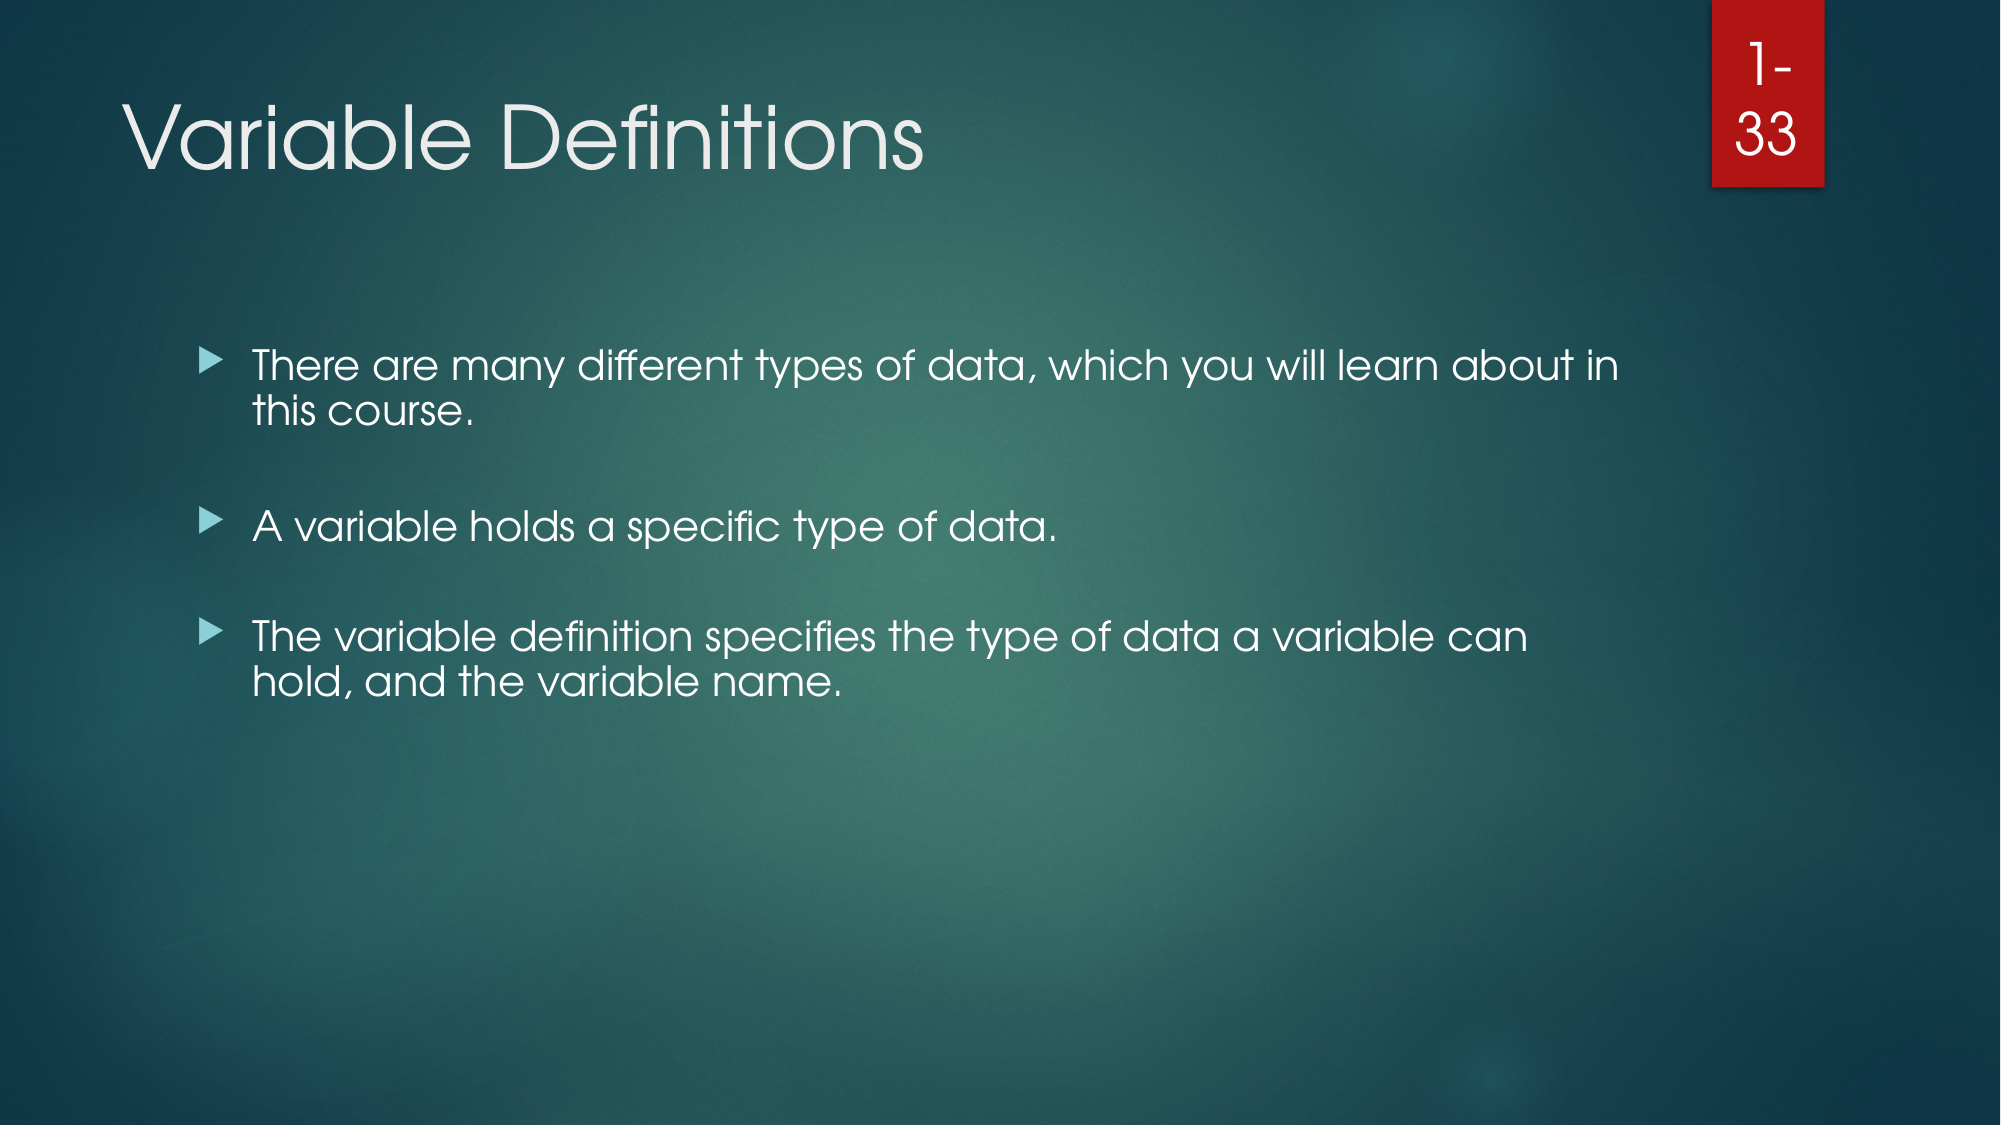

1-33
# Variable Definitions
There are many different types of data, which you will learn about in this course.
A variable holds a specific type of data.
The variable definition specifies the type of data a variable can hold, and the variable name.